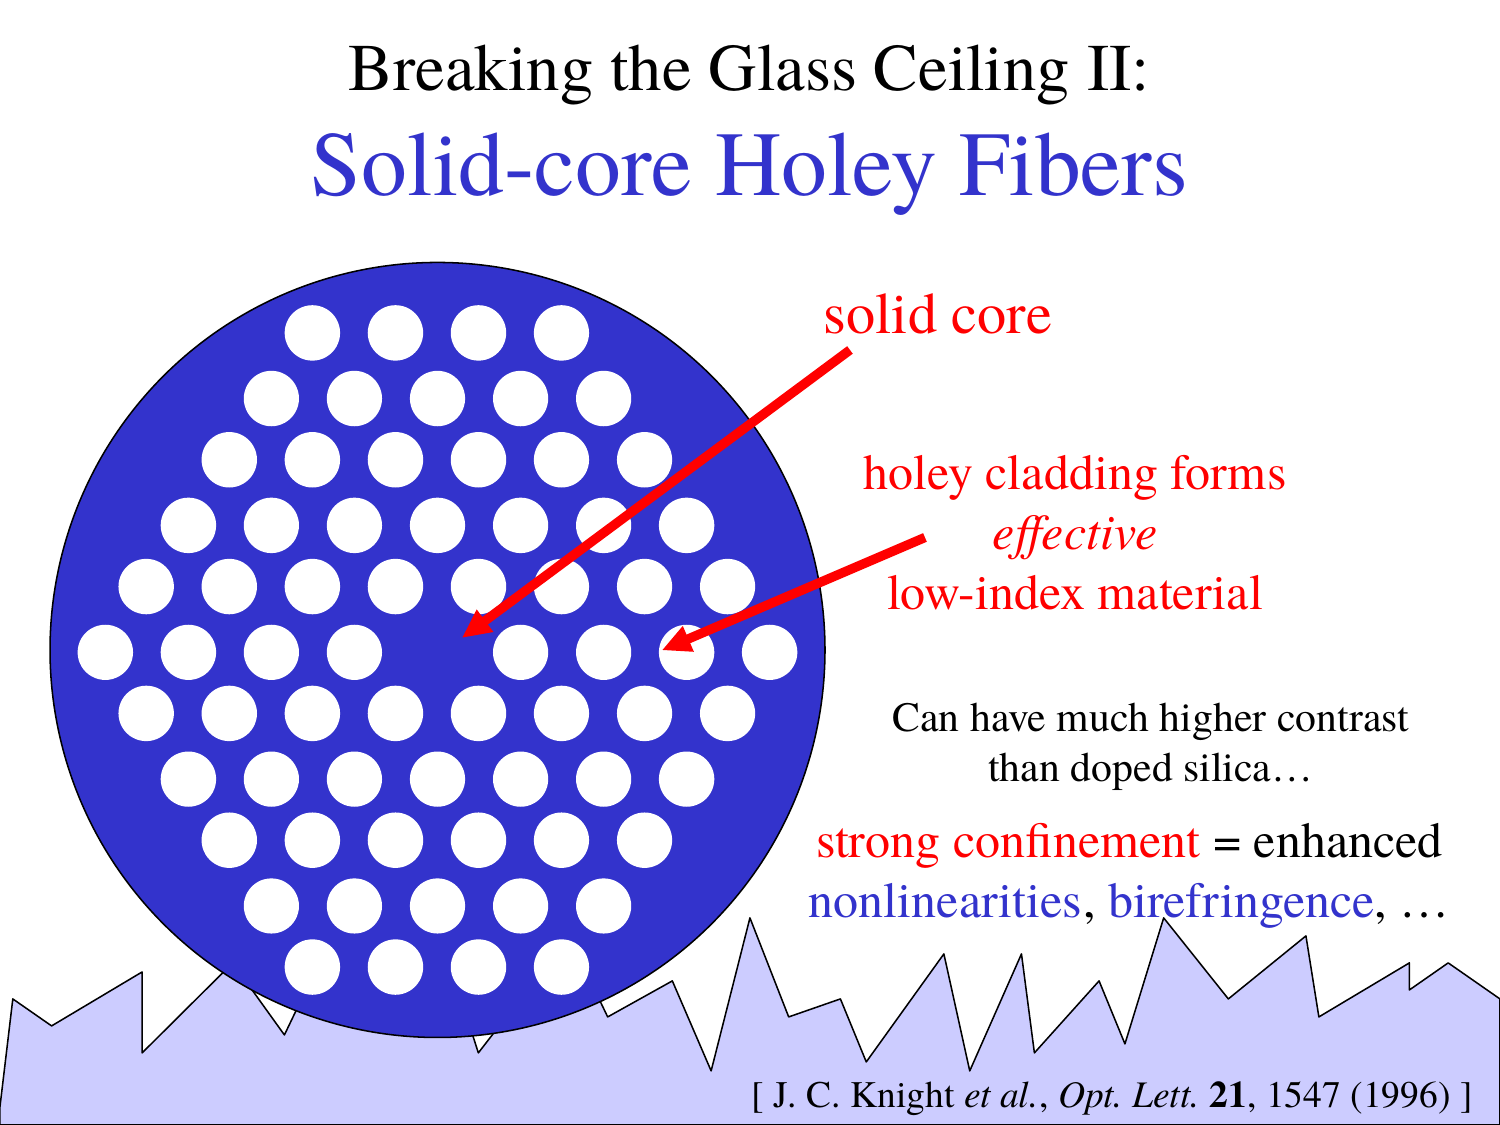

# Breaking the Glass Ceiling II: Solid-core Holey Fibers

solid core

holey cladding forms
effective
low-index material

Can have much higher contrast
than doped silica…
strong confinement = enhanced
nonlinearities, birefringence, …

[ J. C. Knight et al., Opt. Lett. 21, 1547 (1996) ]